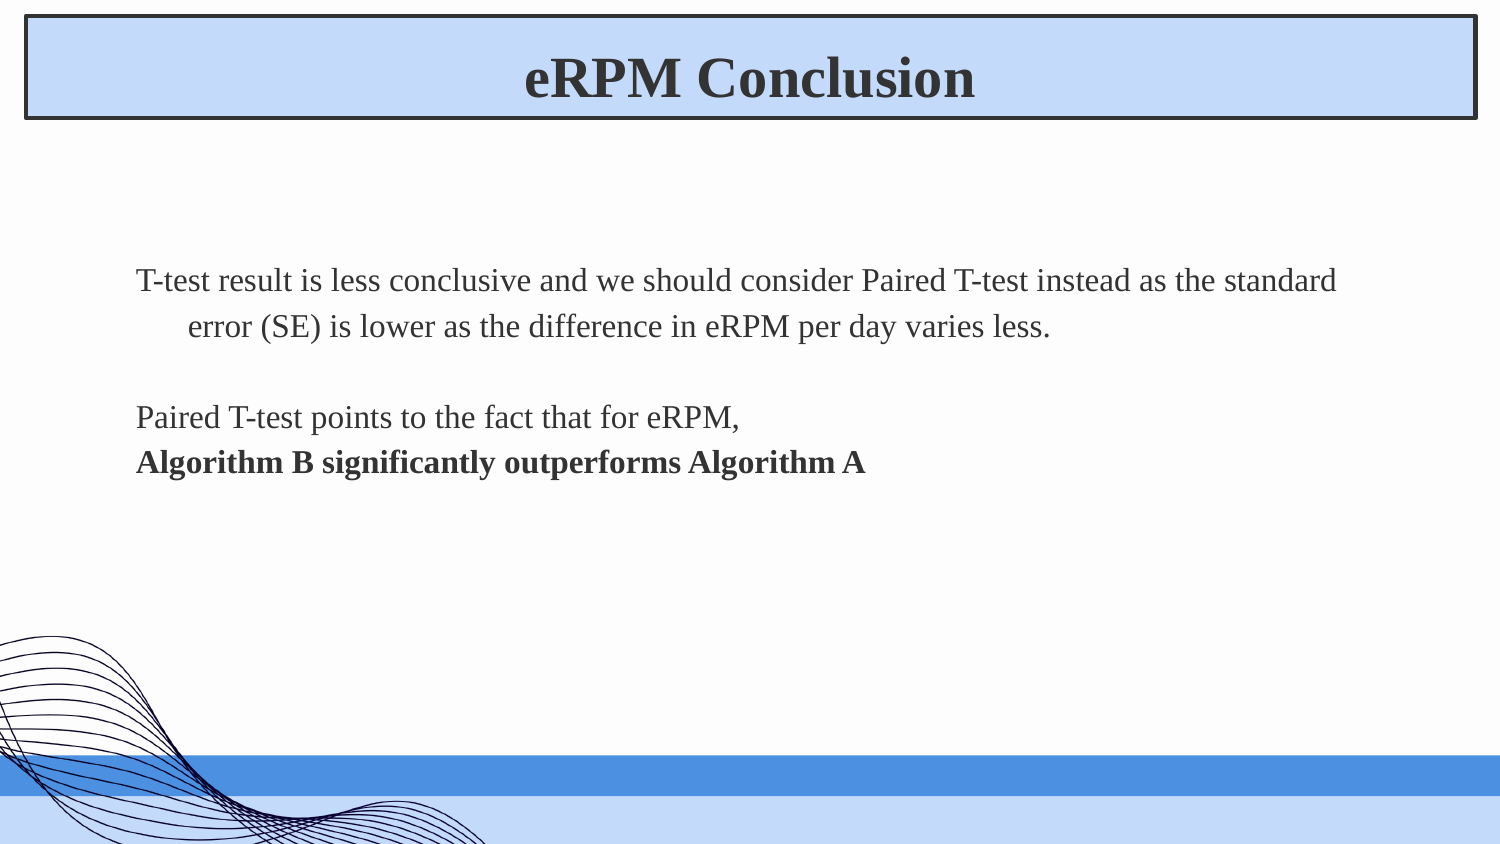

# eRPM Conclusion

T-test result is less conclusive and we should consider Paired T-test instead as the standard error (SE) is lower as the difference in eRPM per day varies less.

Paired T-test points to the fact that for eRPM,
Algorithm B significantly outperforms Algorithm A